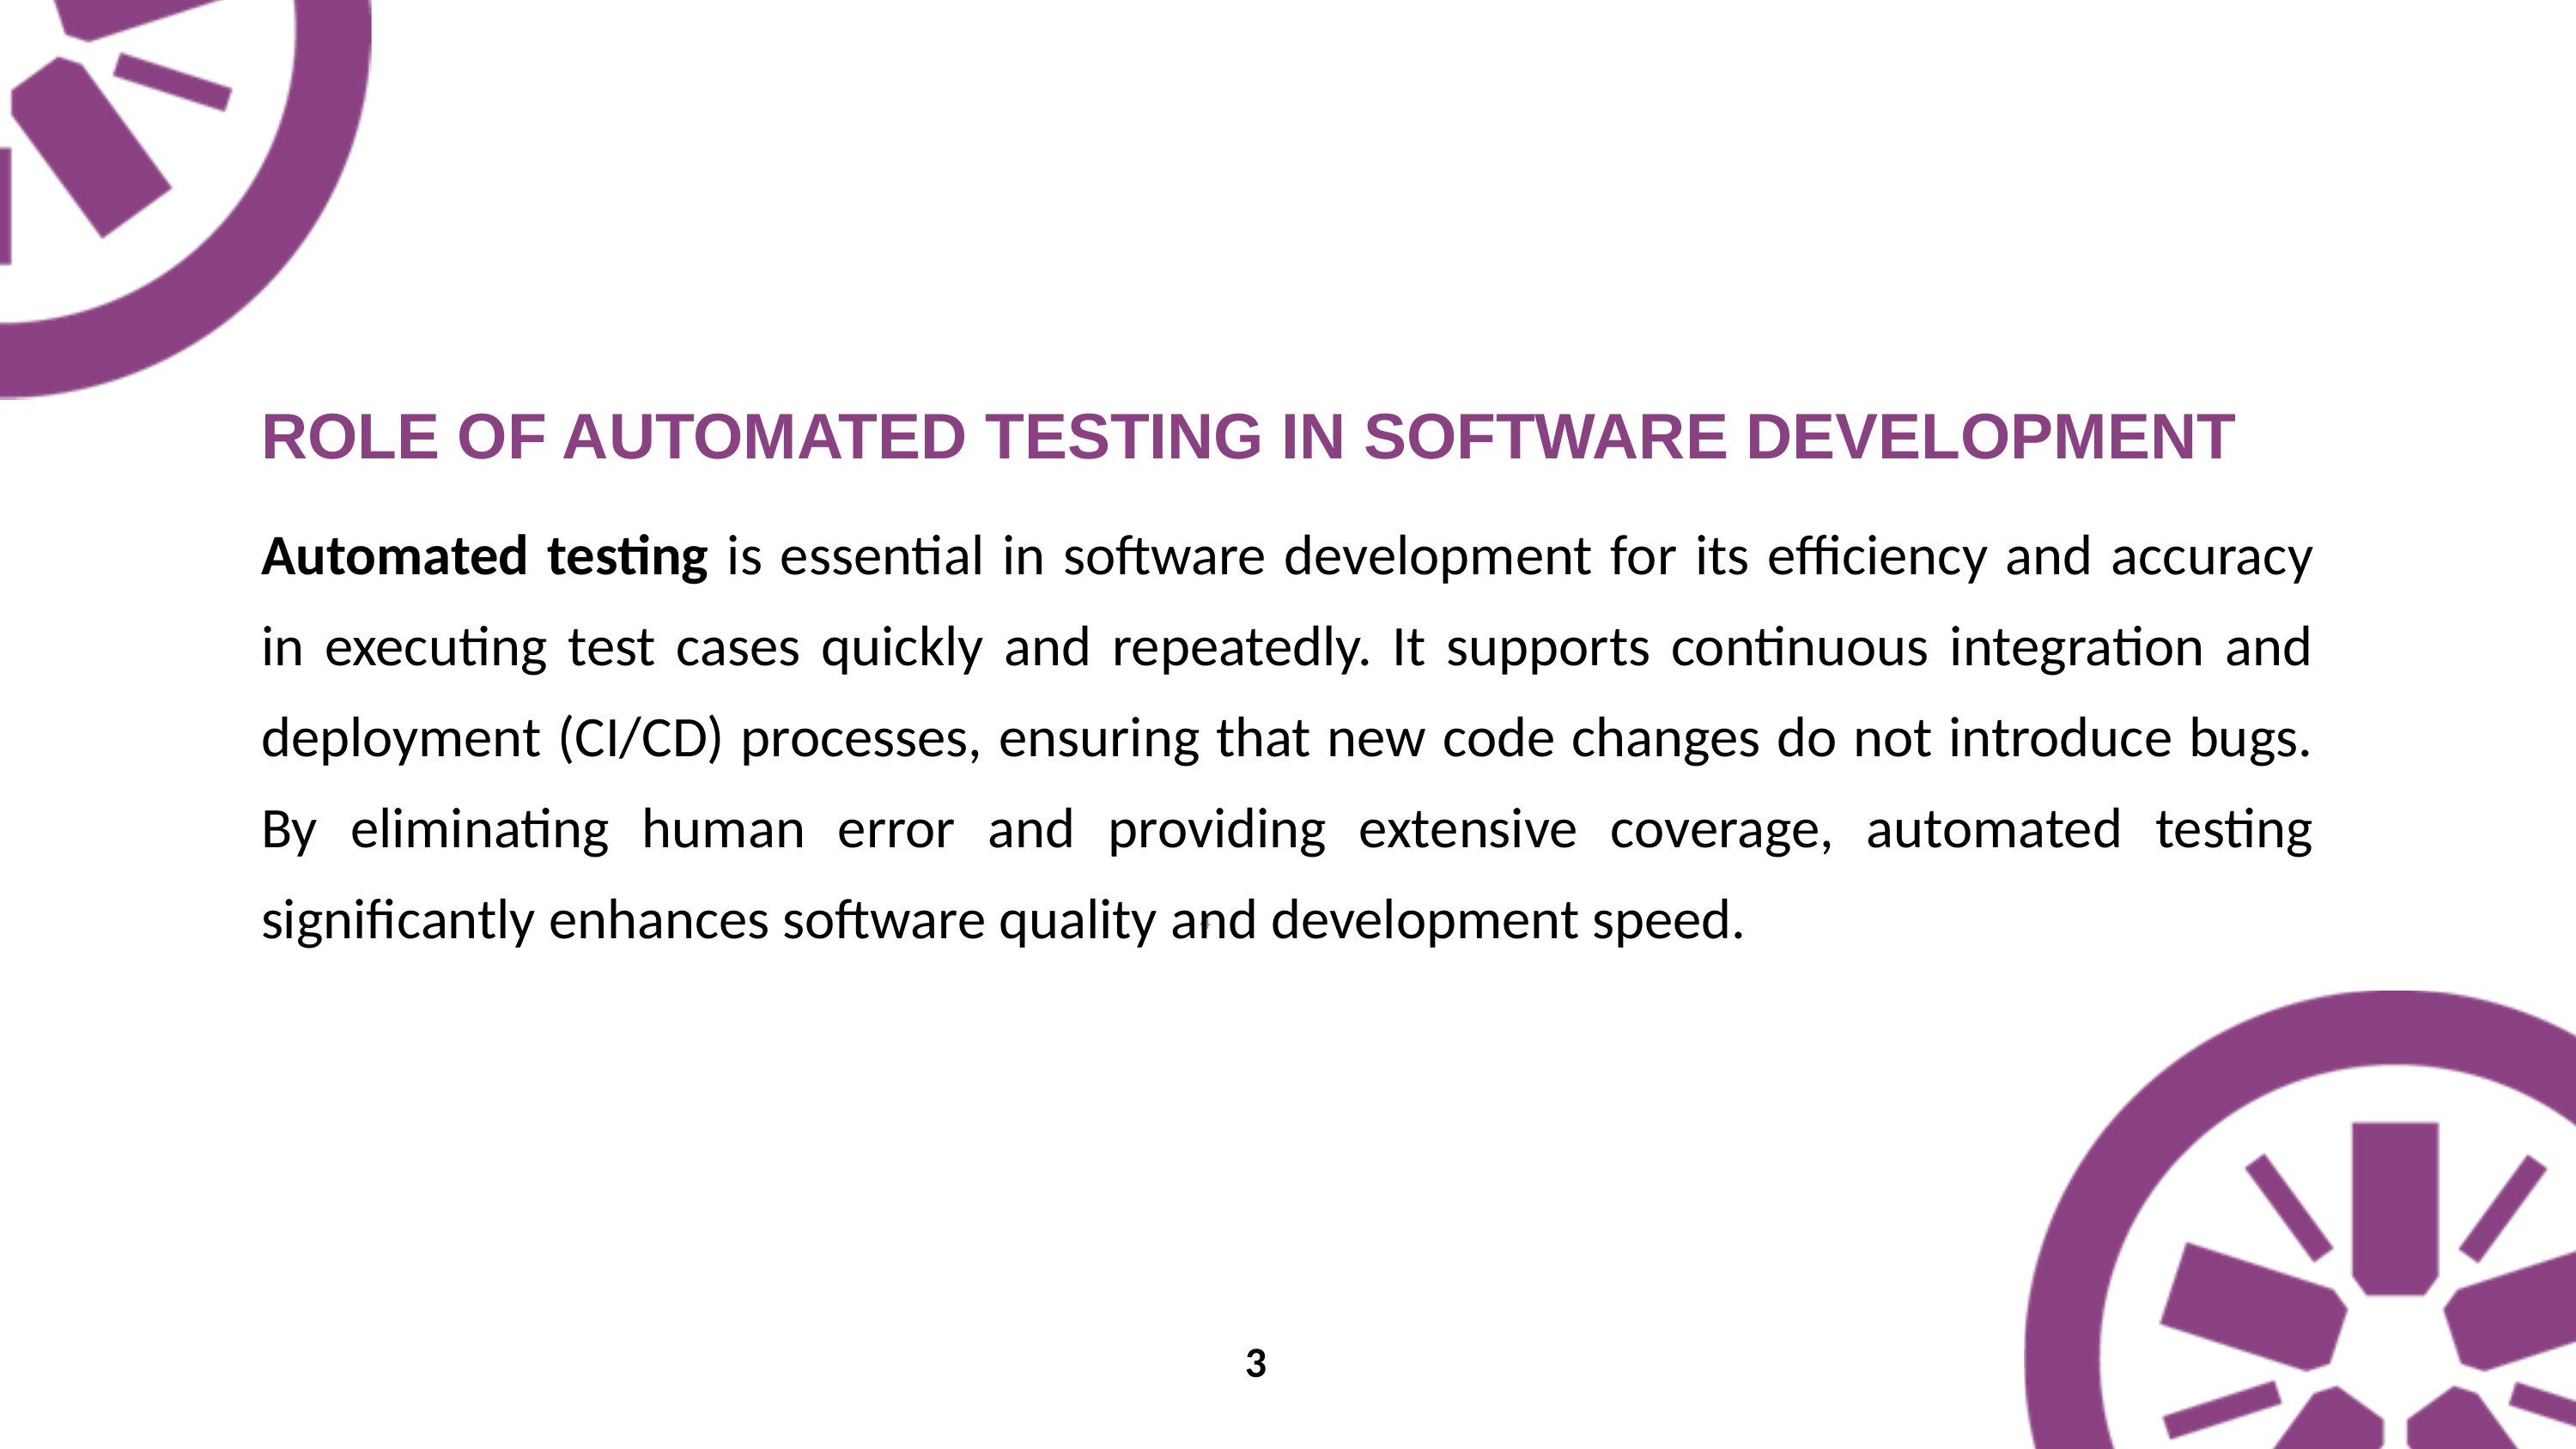

ROLE OF AUTOMATED TESTING IN SOFTWARE DEVELOPMENT
Automated testing is essential in software development for its efficiency and accuracy in executing test cases quickly and repeatedly. It supports continuous integration and deployment (CI/CD) processes, ensuring that new code changes do not introduce bugs. By eliminating human error and providing extensive coverage, automated testing significantly enhances software quality and development speed.
4

3